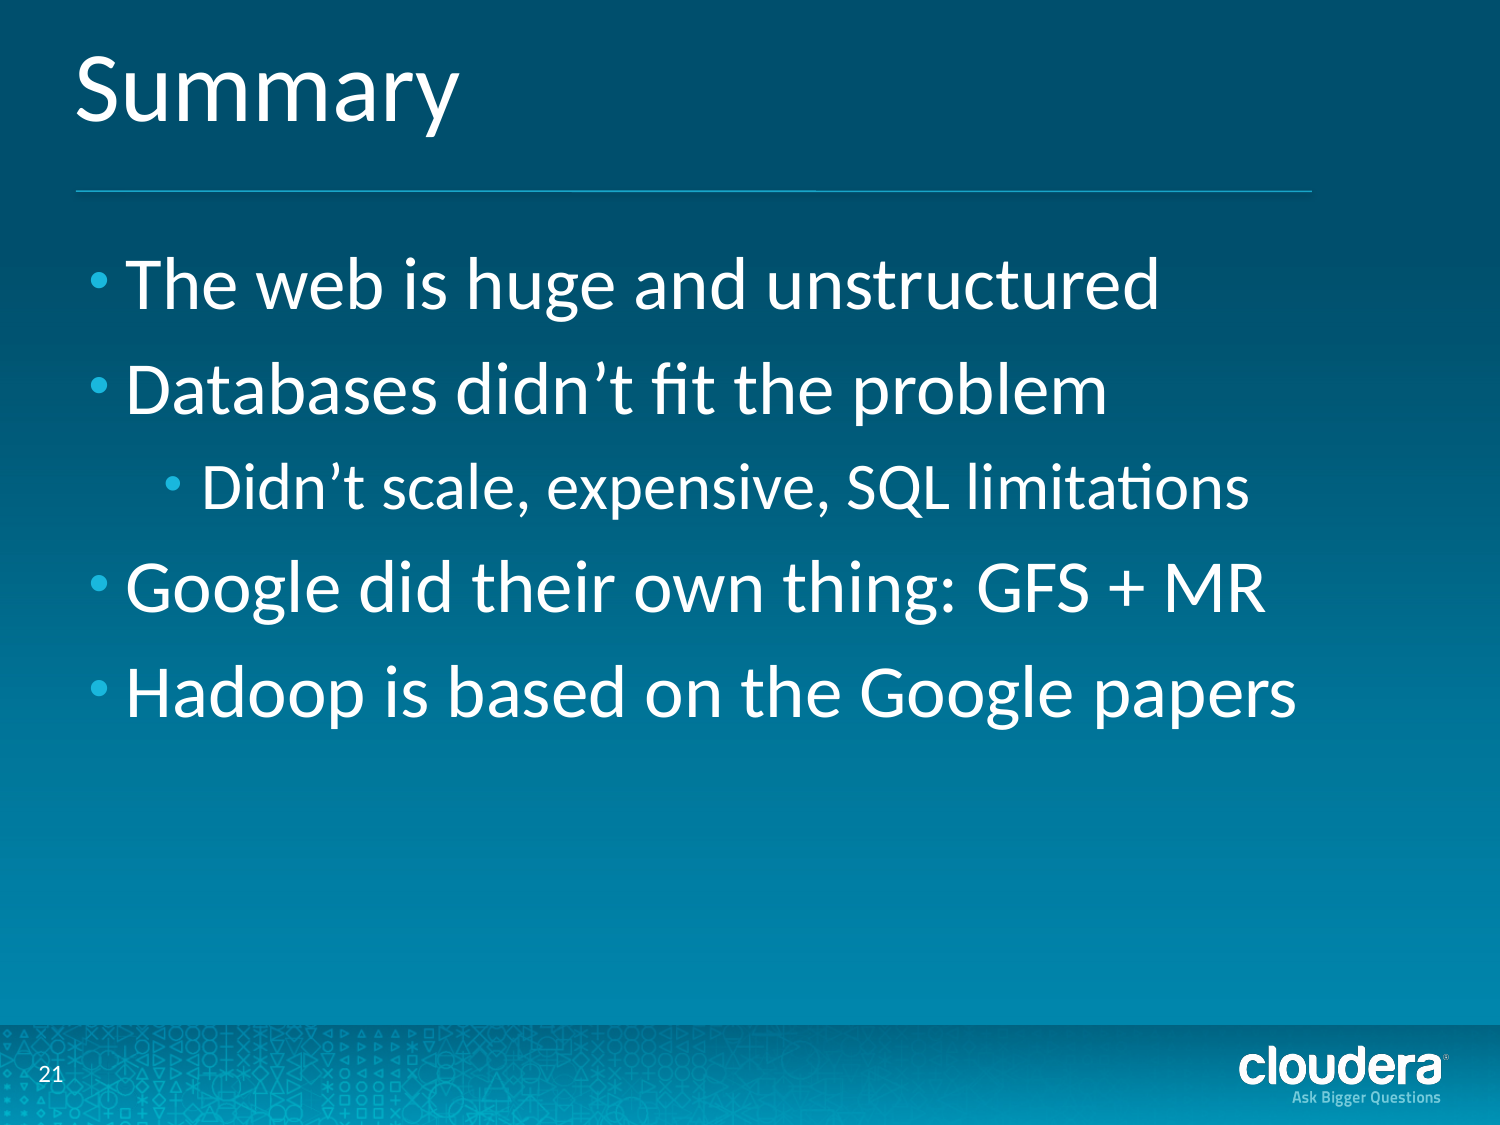

# Summary
The web is huge and unstructured
Databases didn’t fit the problem
Didn’t scale, expensive, SQL limitations
Google did their own thing: GFS + MR
Hadoop is based on the Google papers

21